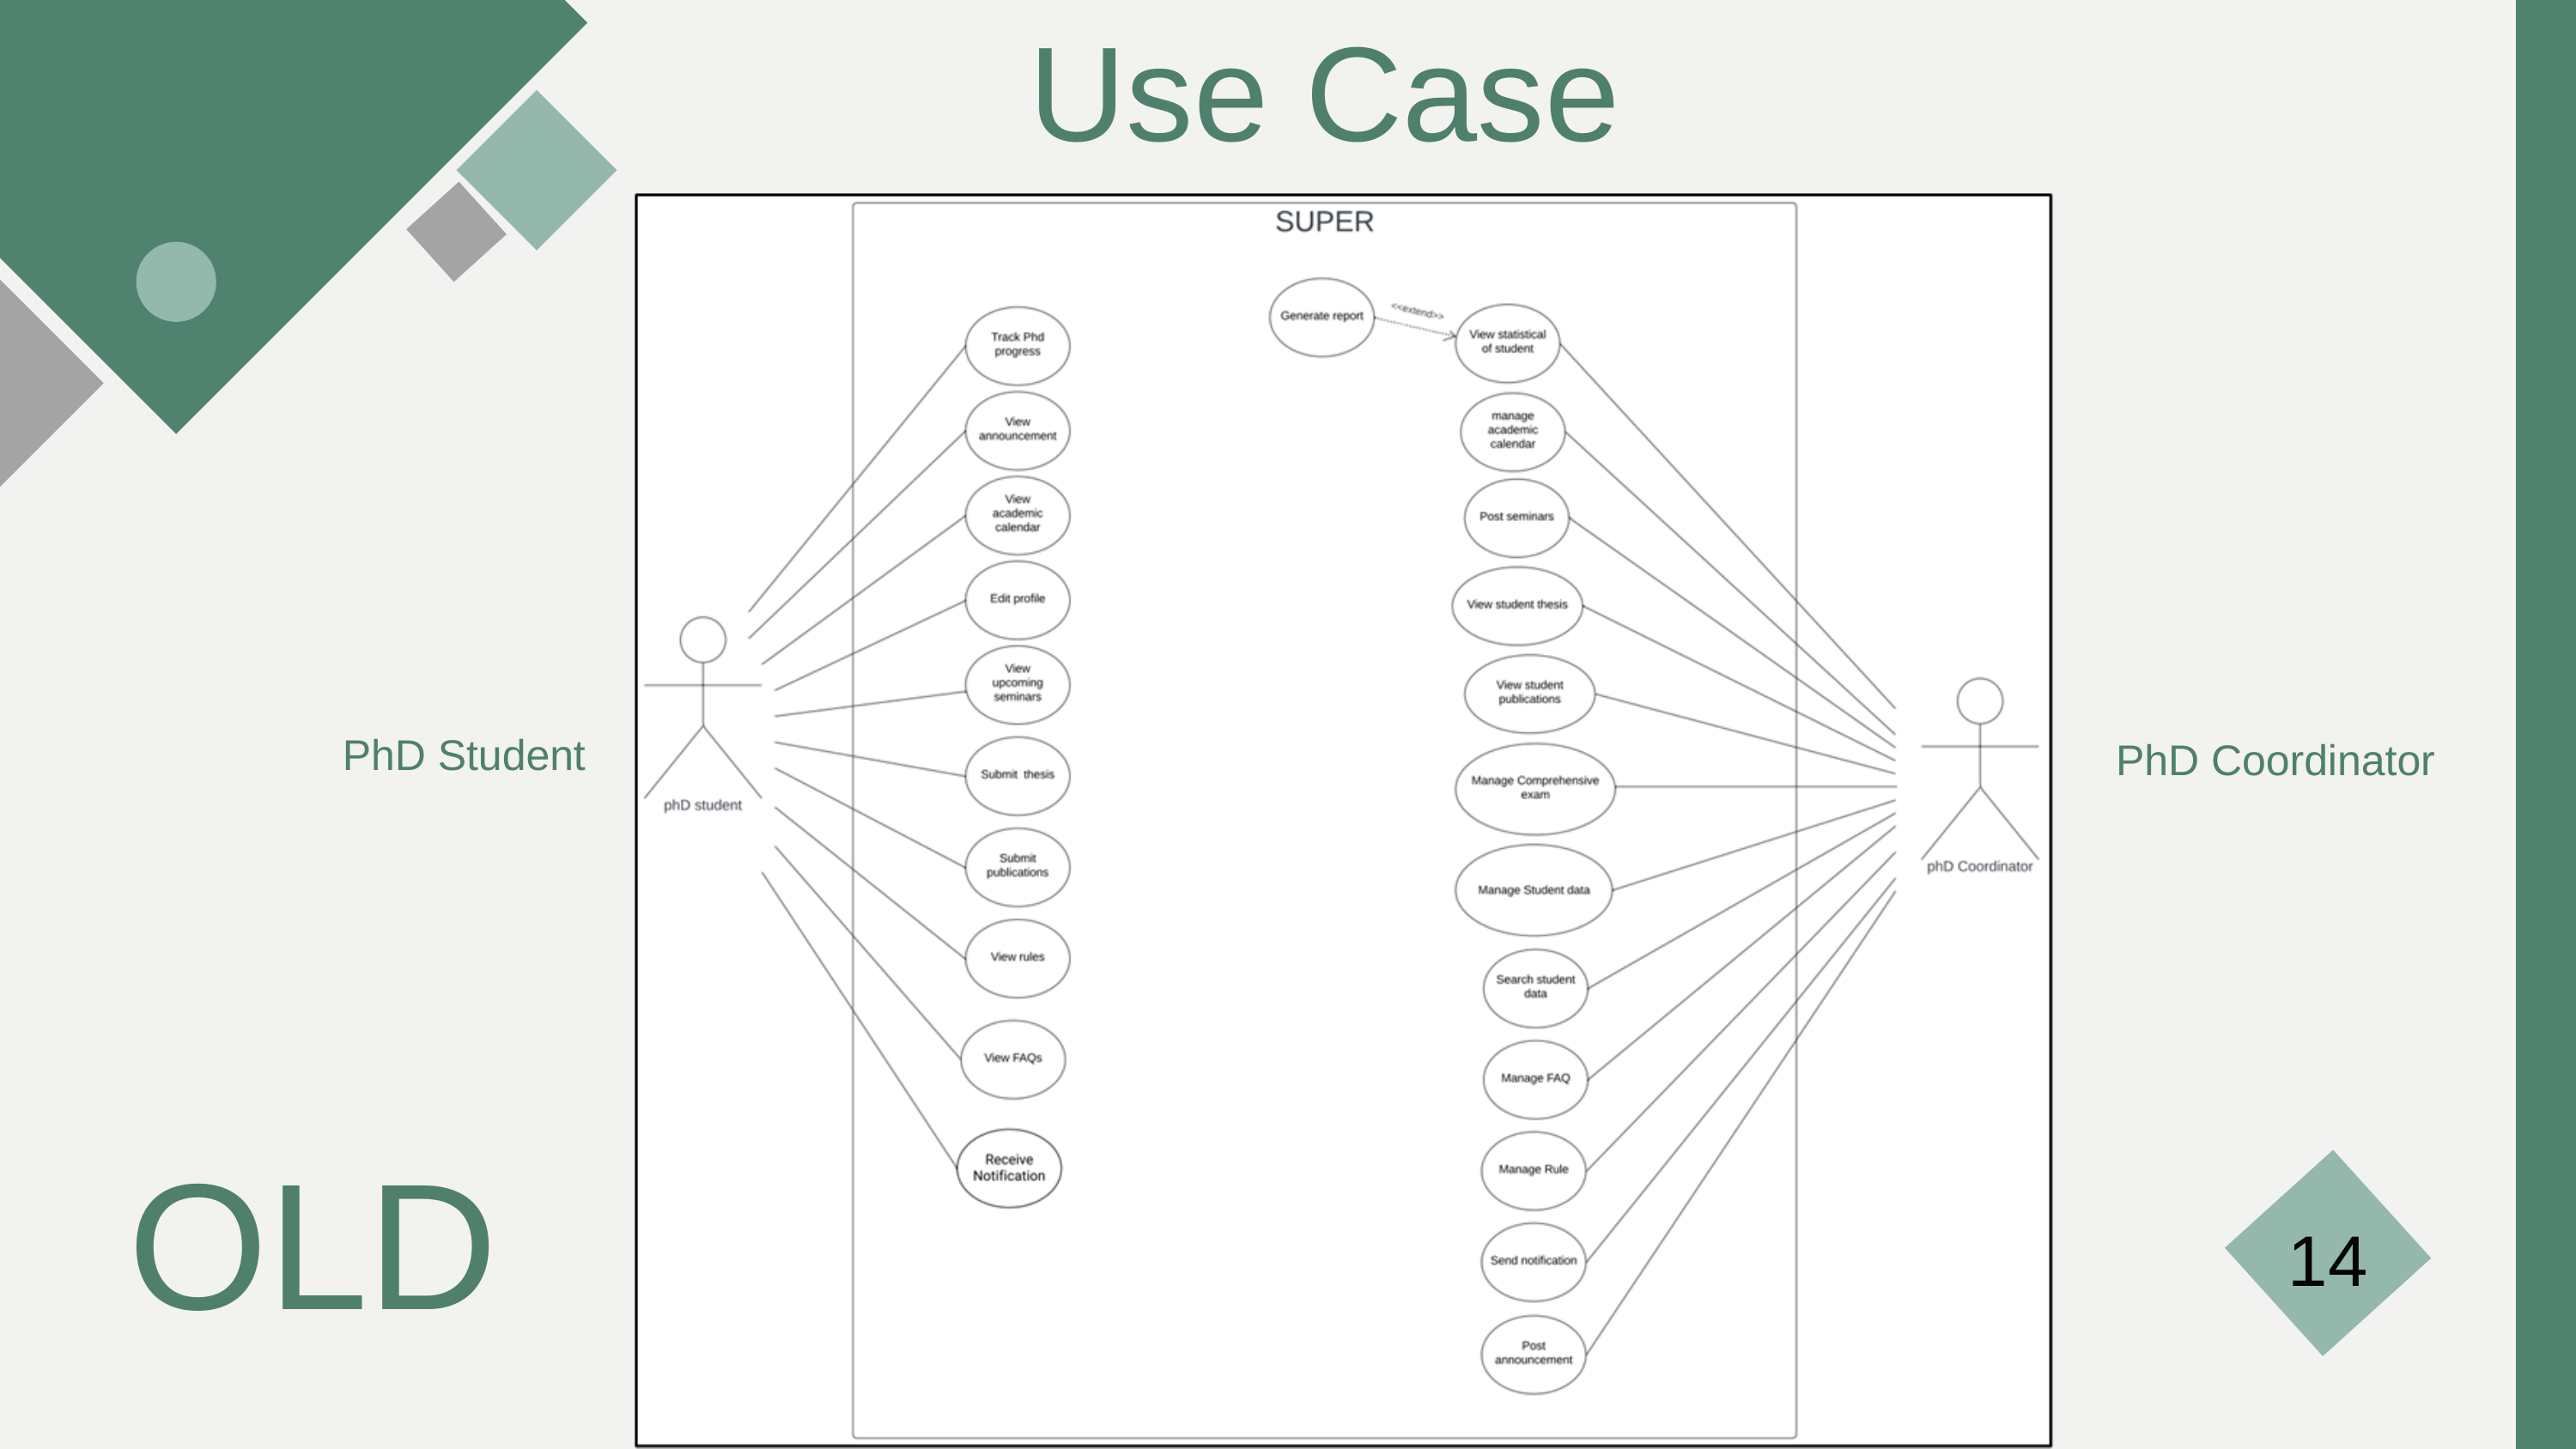

Use Case

PhD Student
PhD Coordinator
OLD

14